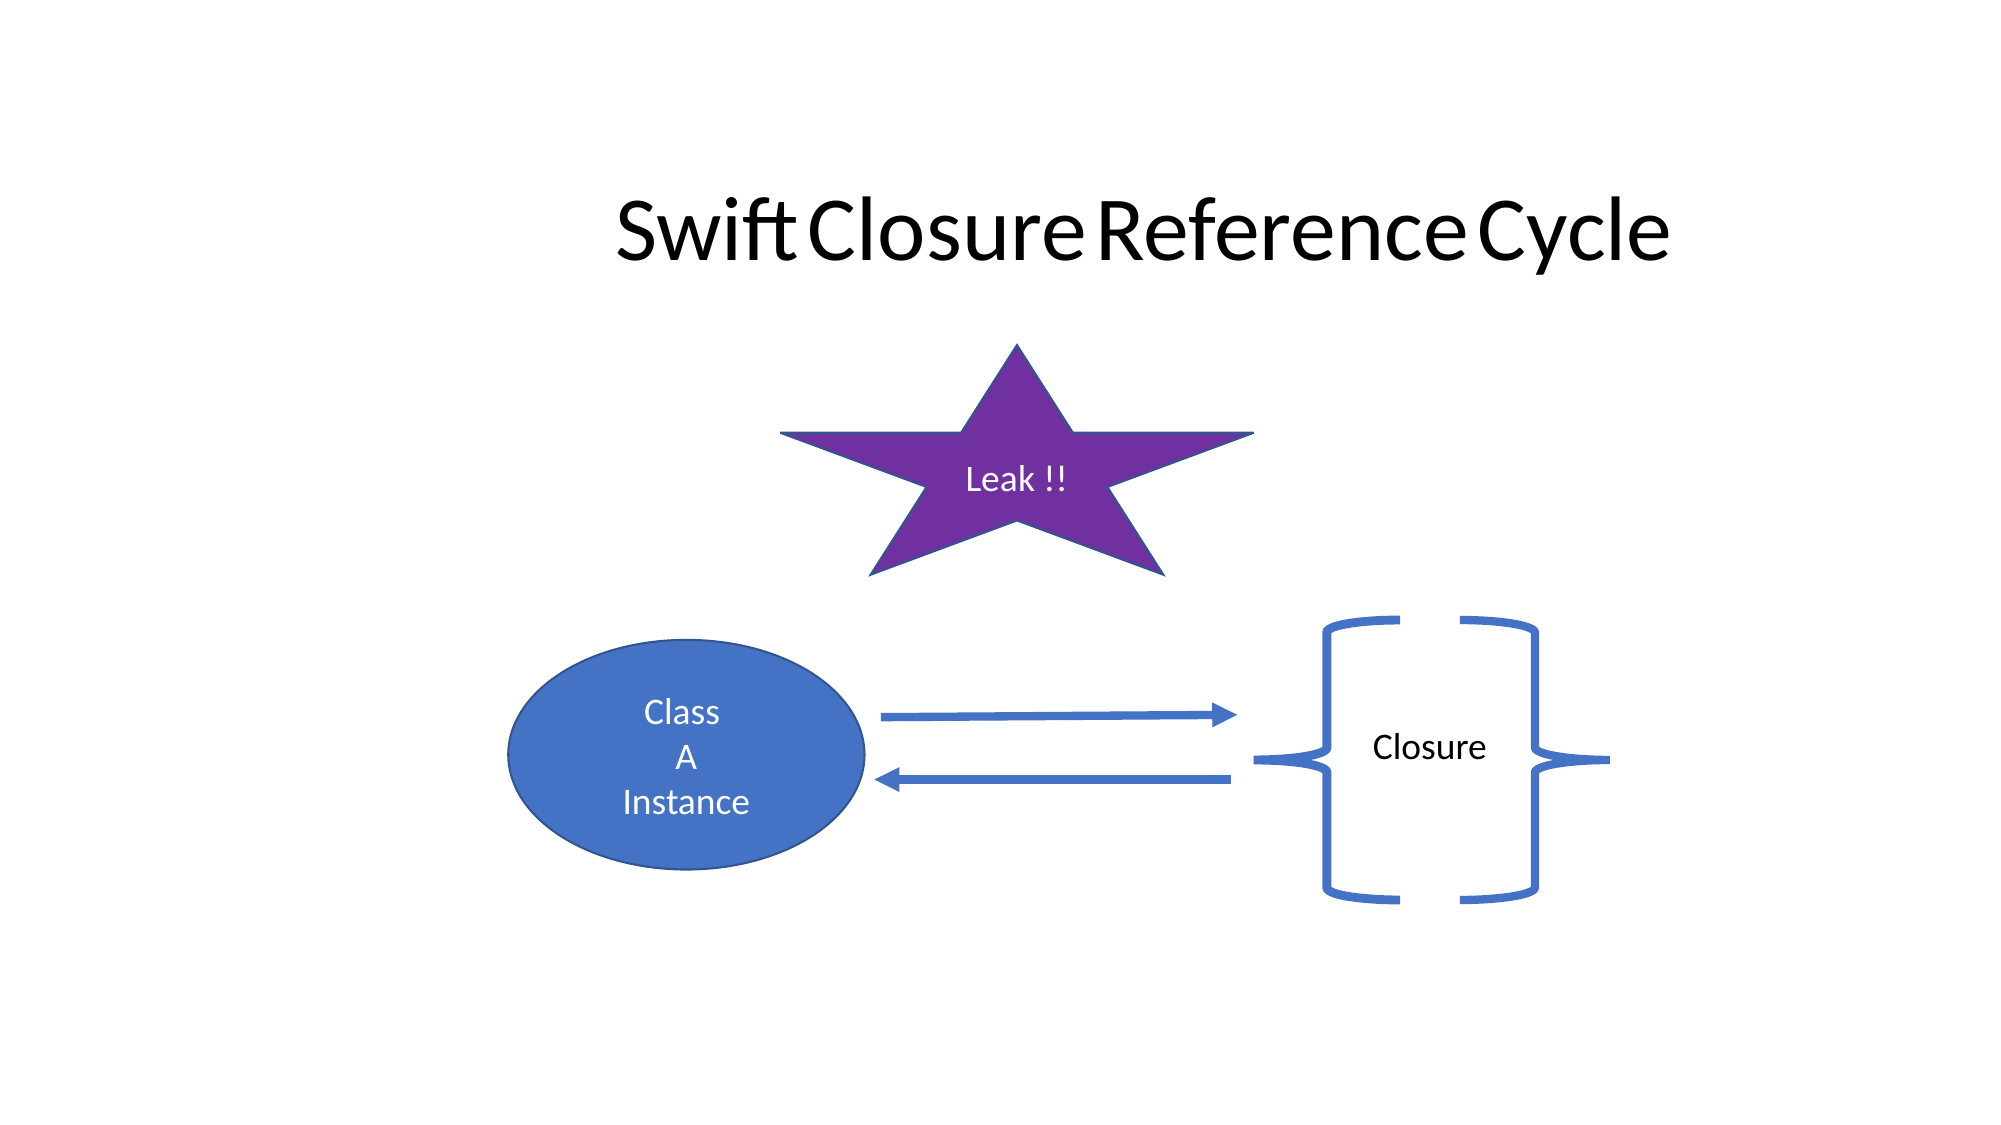

Swift Closure Reference Cycle

Leak !!

Class
A
Instance
Closure